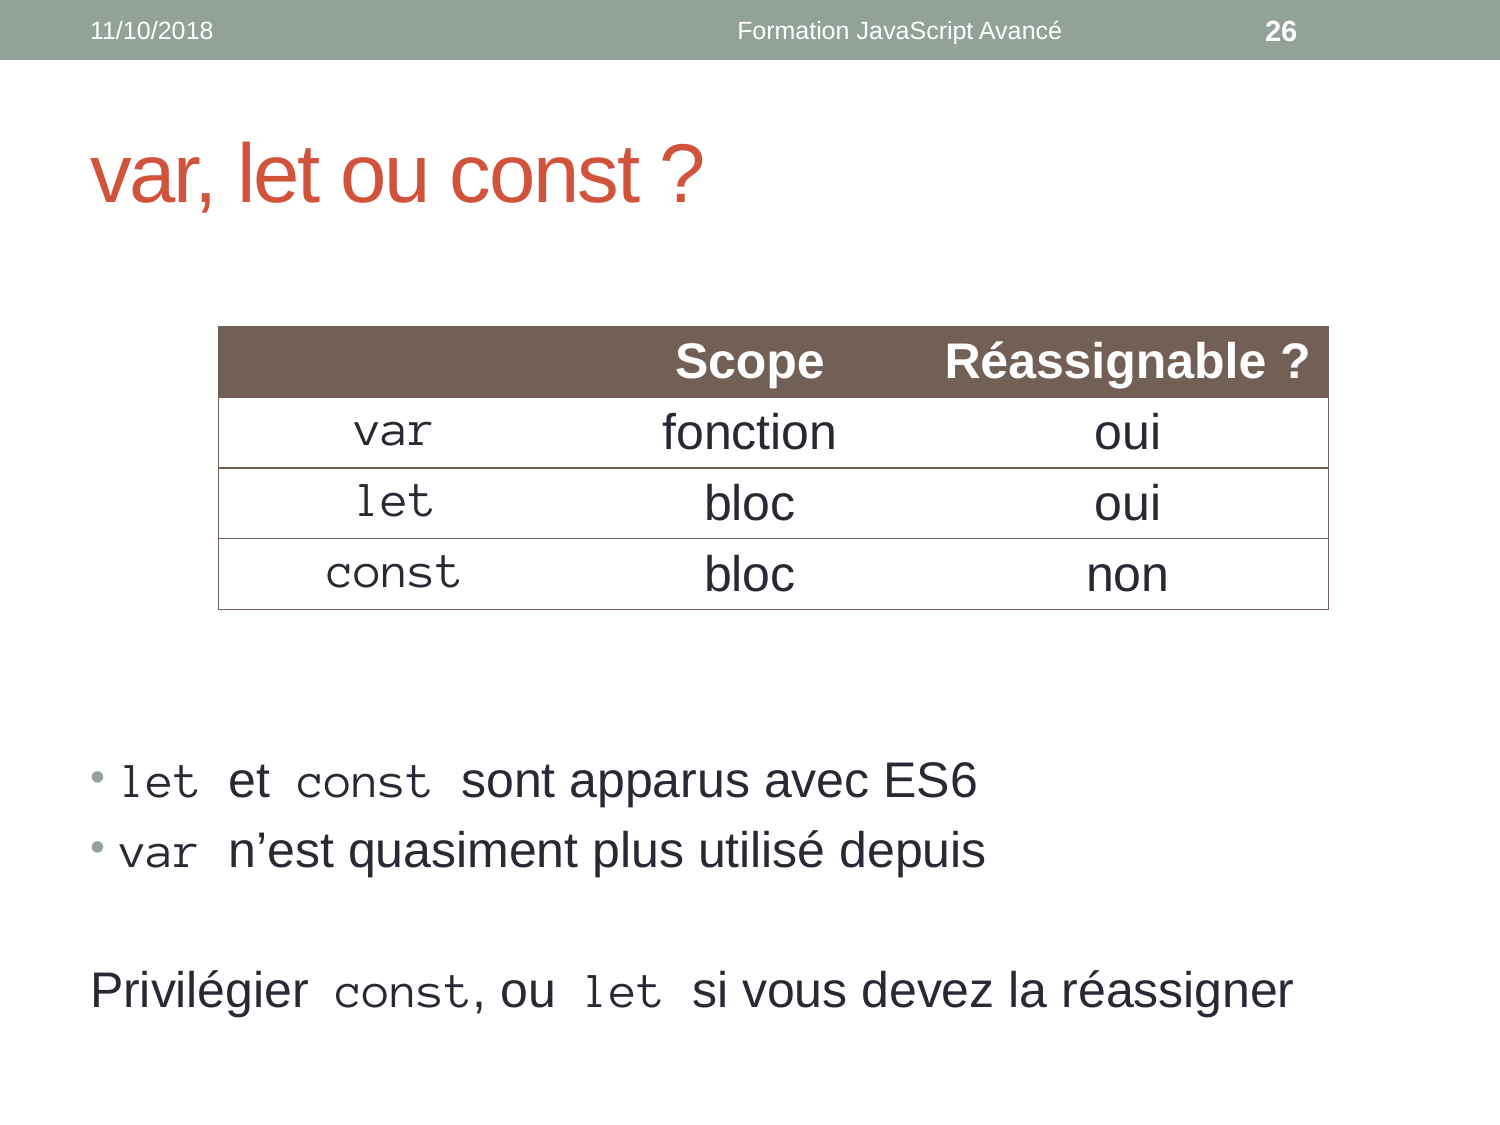

11/10/2018
Formation JavaScript Avancé
26
# var, let ou const ?
|  | Scope | Réassignable ? |
| --- | --- | --- |
| var | fonction | oui |
| let | bloc | oui |
| const | bloc | non |
let et const sont apparus avec ES6
var n’est quasiment plus utilisé depuis

Privilégier const, ou let si vous devez la réassigner